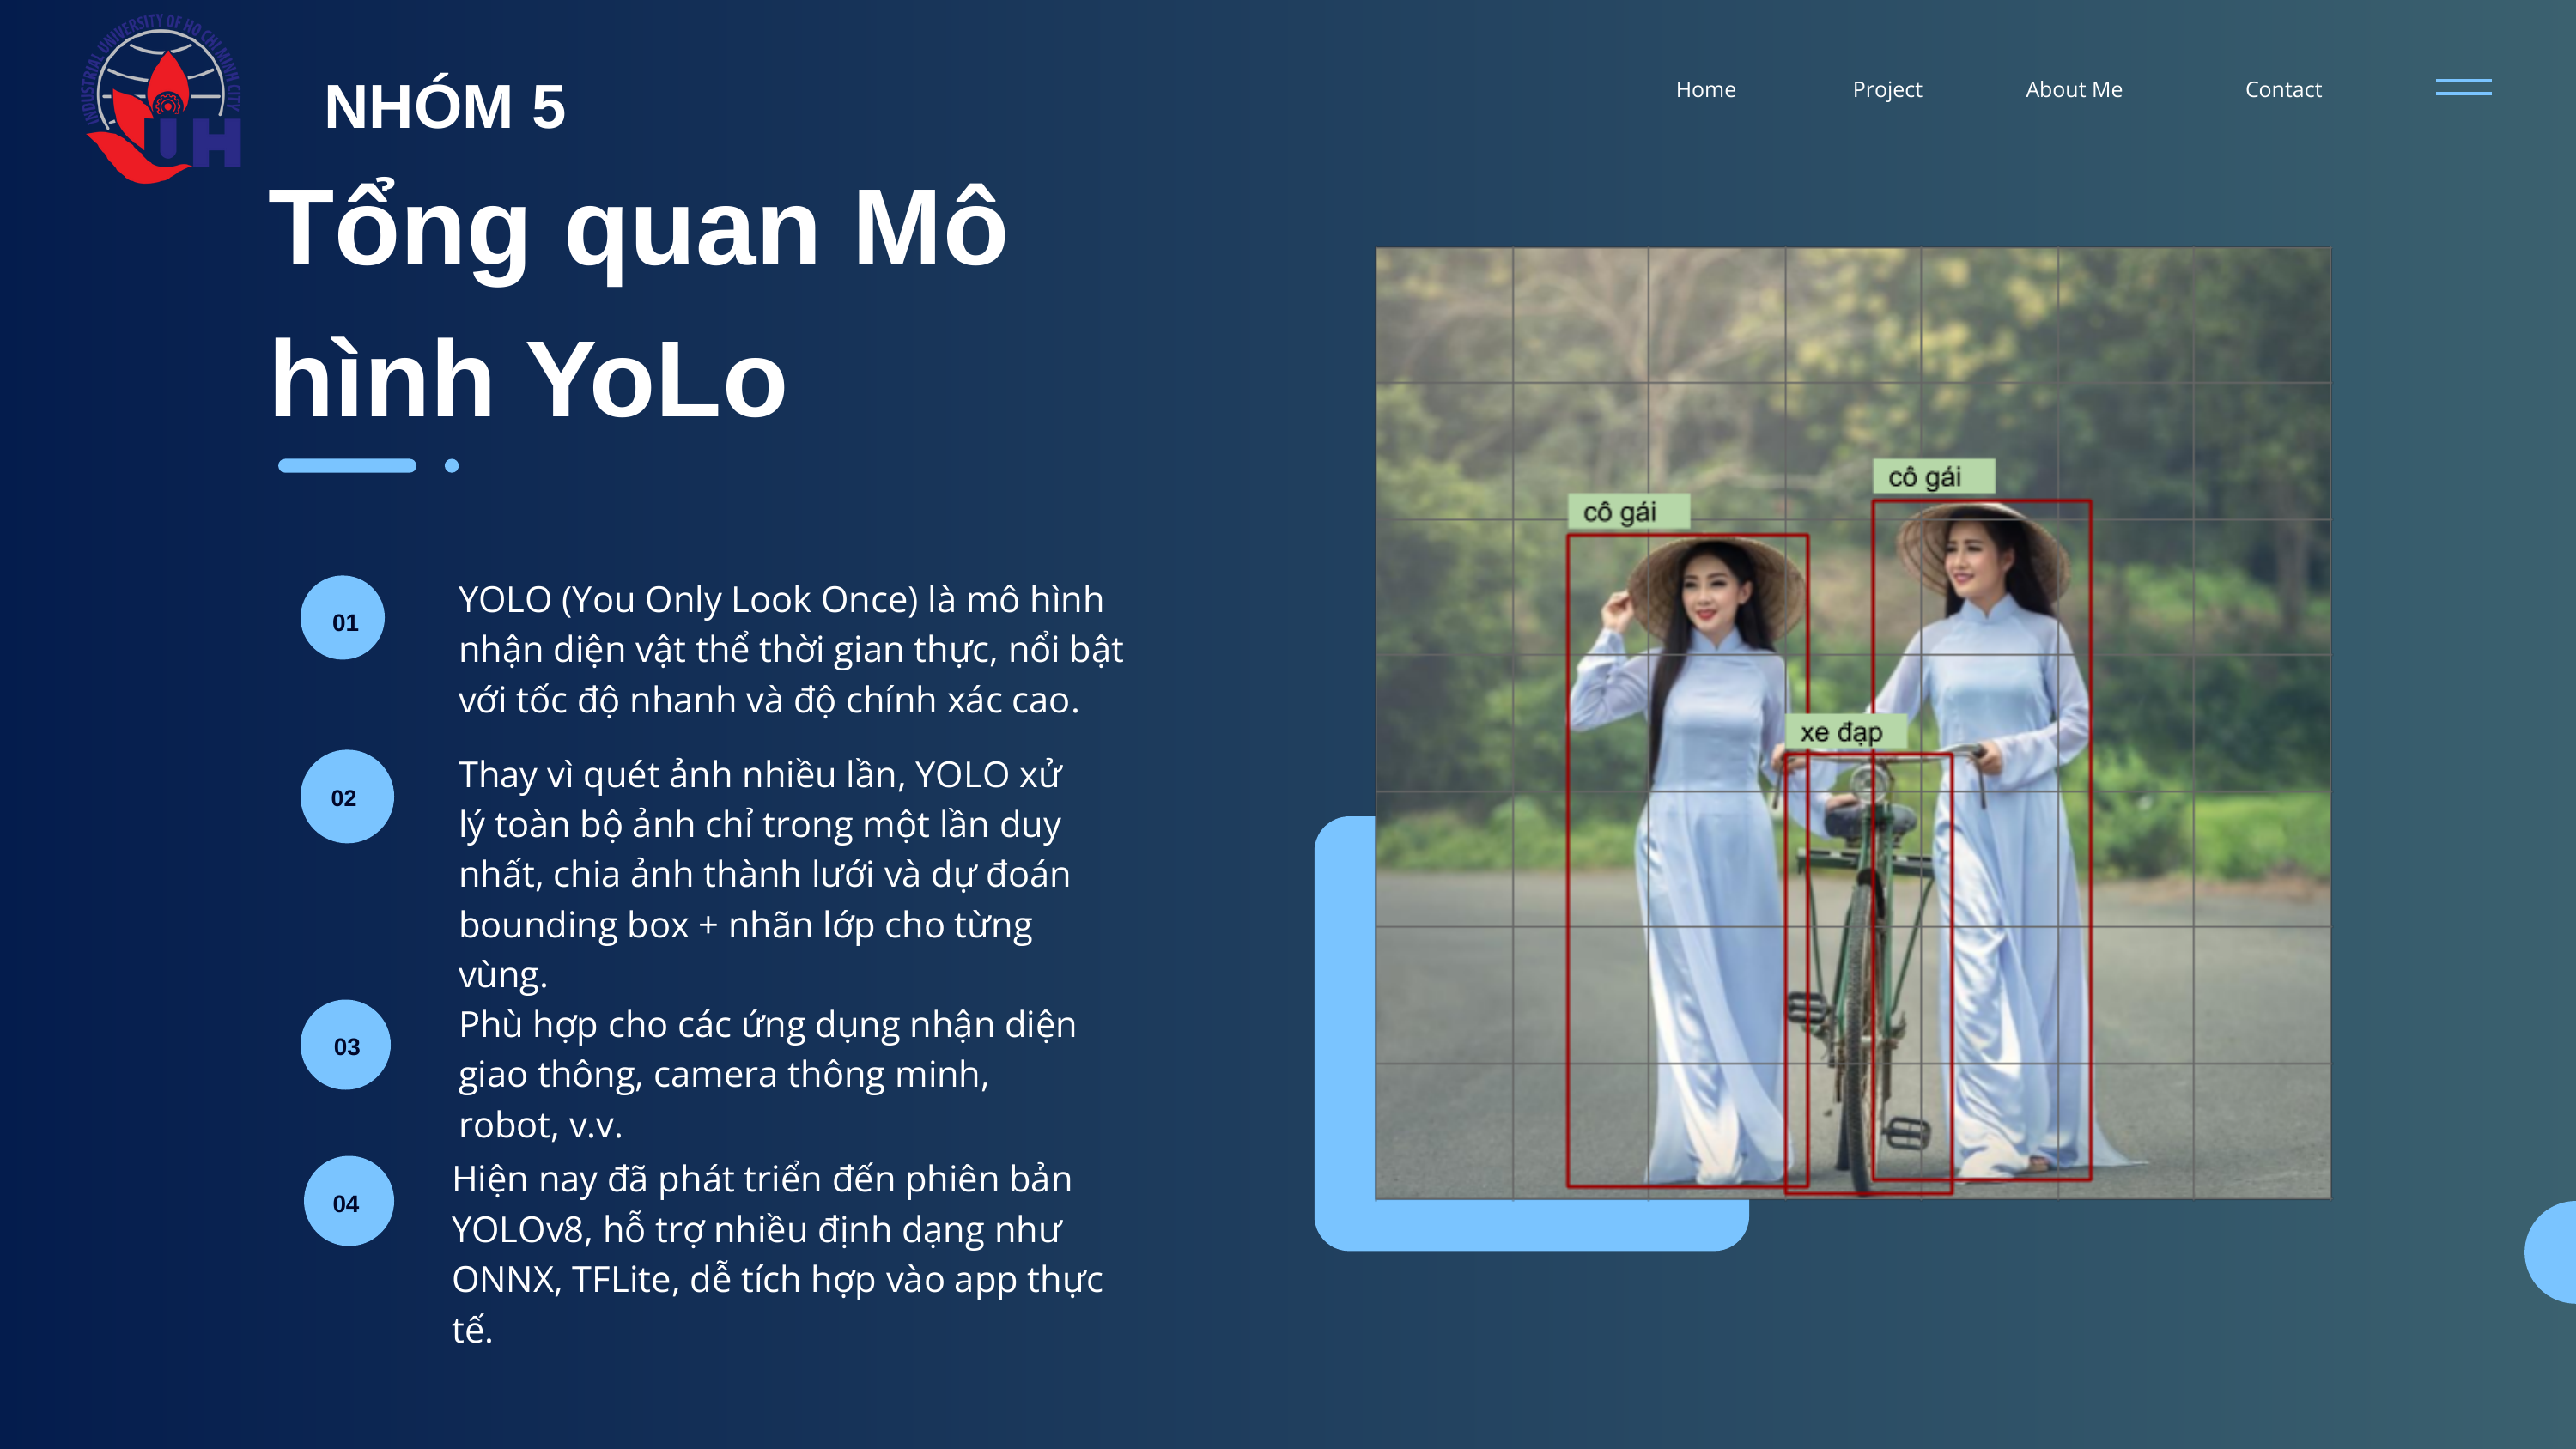

NHÓM 5
Home
Project
About Me
Contact

Tổng quan Mô hình YoLo

YOLO (You Only Look Once) là mô hình nhận diện vật thể thời gian thực, nổi bật với tốc độ nhanh và độ chính xác cao.

01
Thay vì quét ảnh nhiều lần, YOLO xử lý toàn bộ ảnh chỉ trong một lần duy nhất, chia ảnh thành lưới và dự đoán bounding box + nhãn lớp cho từng vùng.

02

Phù hợp cho các ứng dụng nhận diện giao thông, camera thông minh, robot, v.v.

03
Hiện nay đã phát triển đến phiên bản YOLOv8, hỗ trợ nhiều định dạng như ONNX, TFLite, dễ tích hợp vào app thực tế.

04